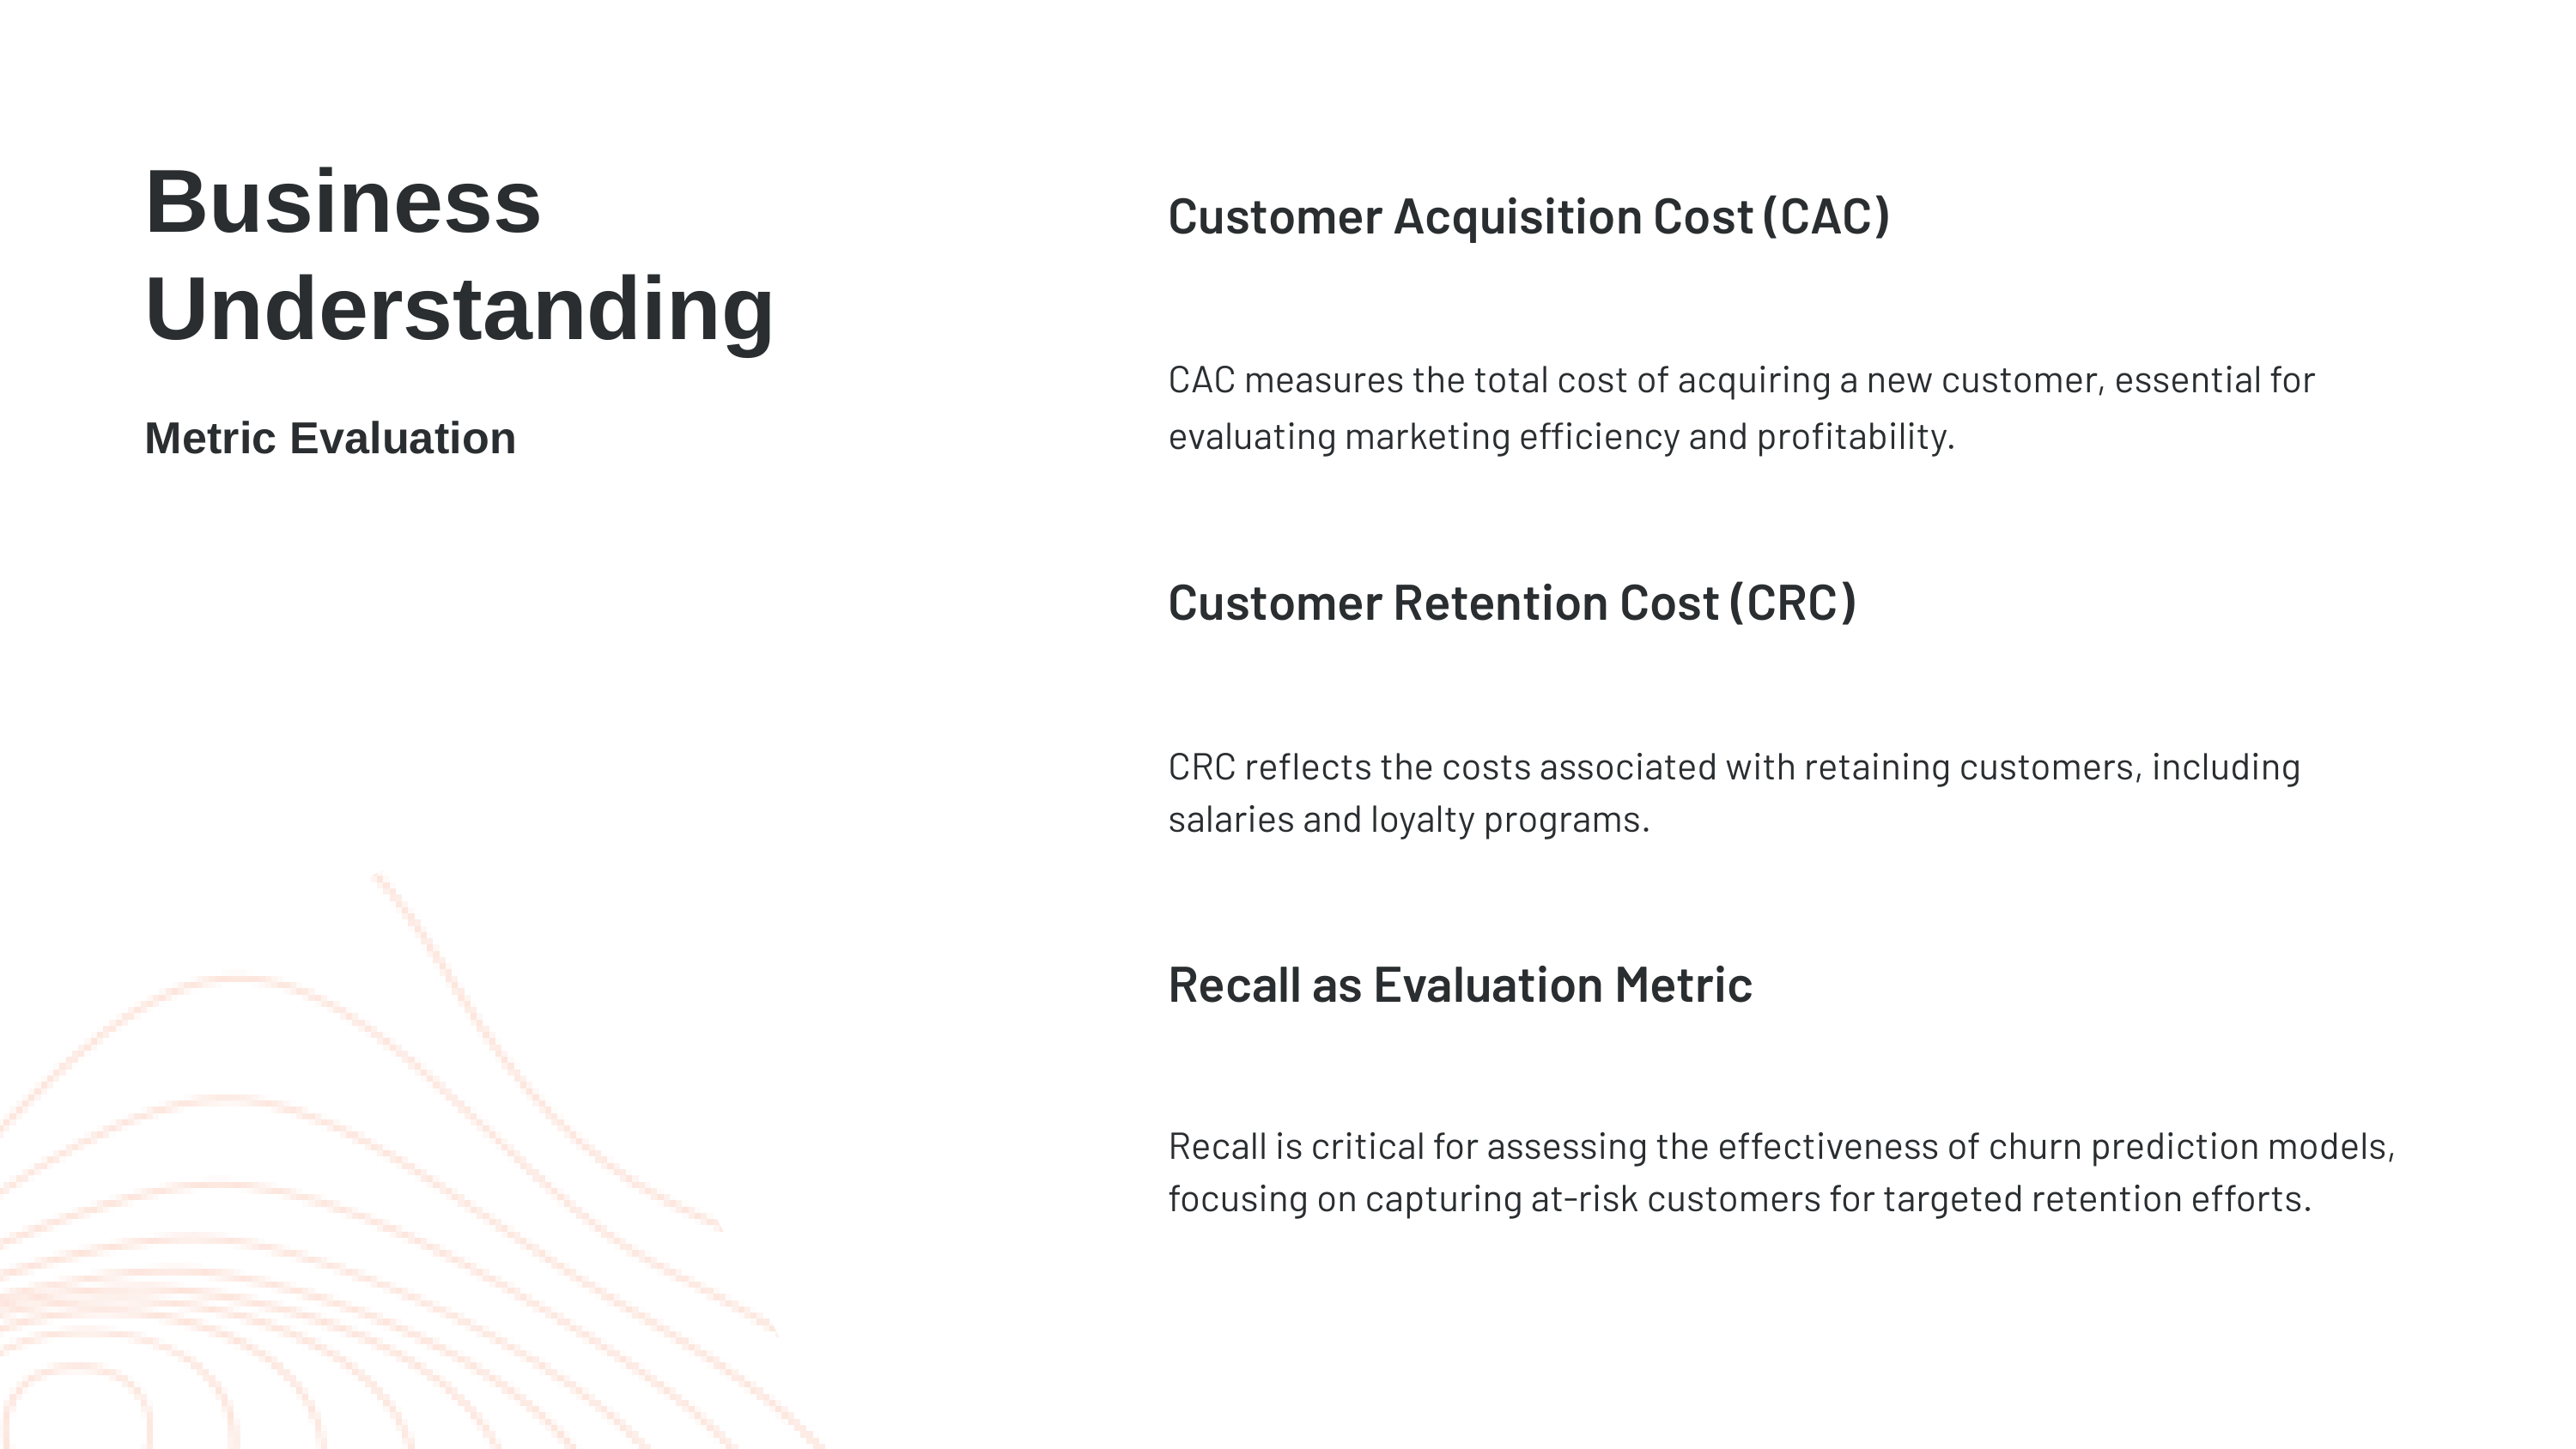

Business Understanding
Metric Evaluation
| Customer Acquisition Cost (CAC) |
| --- |
| CAC measures the total cost of acquiring a new customer, essential for evaluating marketing efficiency and profitability. |
| Customer Retention Cost (CRC) |
| CRC reflects the costs associated with retaining customers, including salaries and loyalty programs. |
| Recall as Evaluation Metric |
| Recall is critical for assessing the effectiveness of churn prediction models, focusing on capturing at-risk customers for targeted retention efforts. |